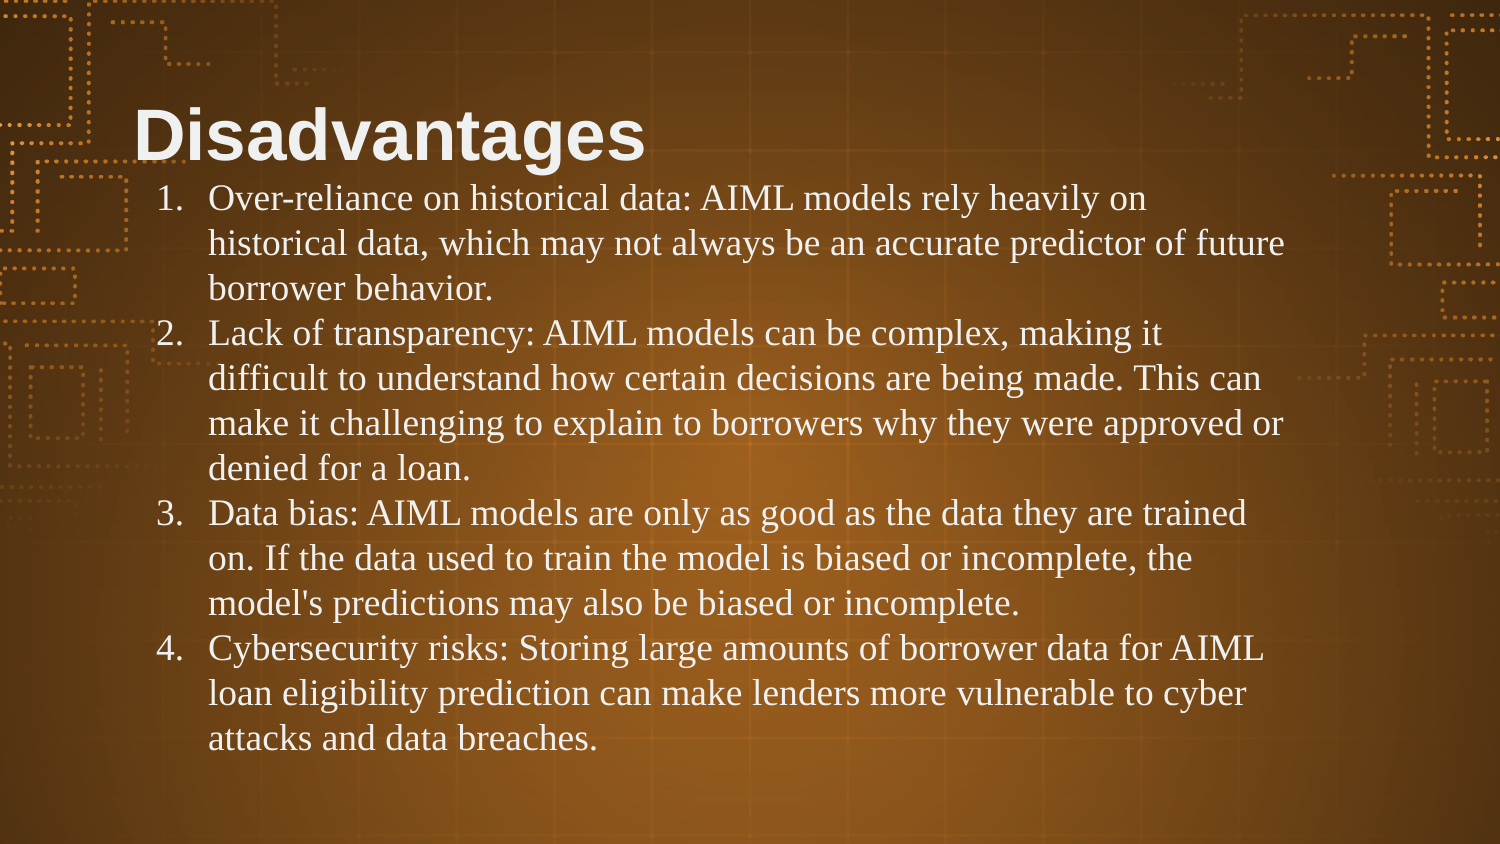

# Disadvantages
Over-reliance on historical data: AIML models rely heavily on historical data, which may not always be an accurate predictor of future borrower behavior.
Lack of transparency: AIML models can be complex, making it difficult to understand how certain decisions are being made. This can make it challenging to explain to borrowers why they were approved or denied for a loan.
Data bias: AIML models are only as good as the data they are trained on. If the data used to train the model is biased or incomplete, the model's predictions may also be biased or incomplete.
Cybersecurity risks: Storing large amounts of borrower data for AIML loan eligibility prediction can make lenders more vulnerable to cyber attacks and data breaches.